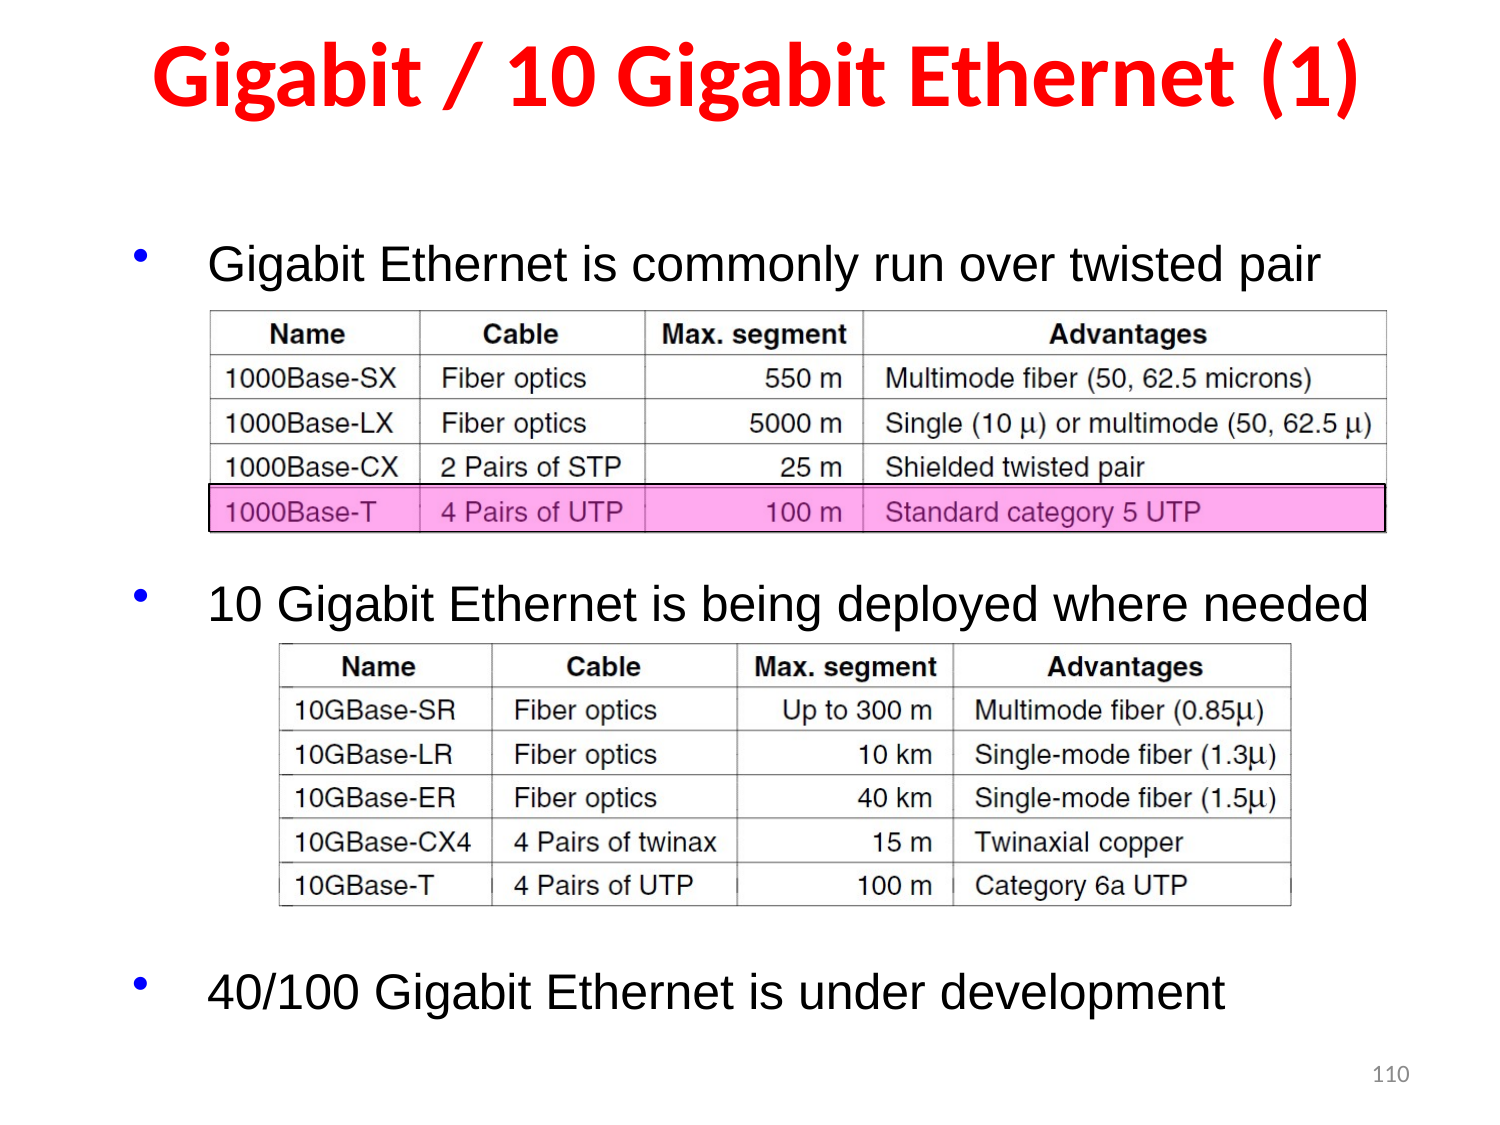

# Gigabit / 10 Gigabit Ethernet (1)
Gigabit Ethernet is commonly run over twisted pair

10 Gigabit Ethernet is being deployed where needed

40/100 Gigabit Ethernet is under development
110